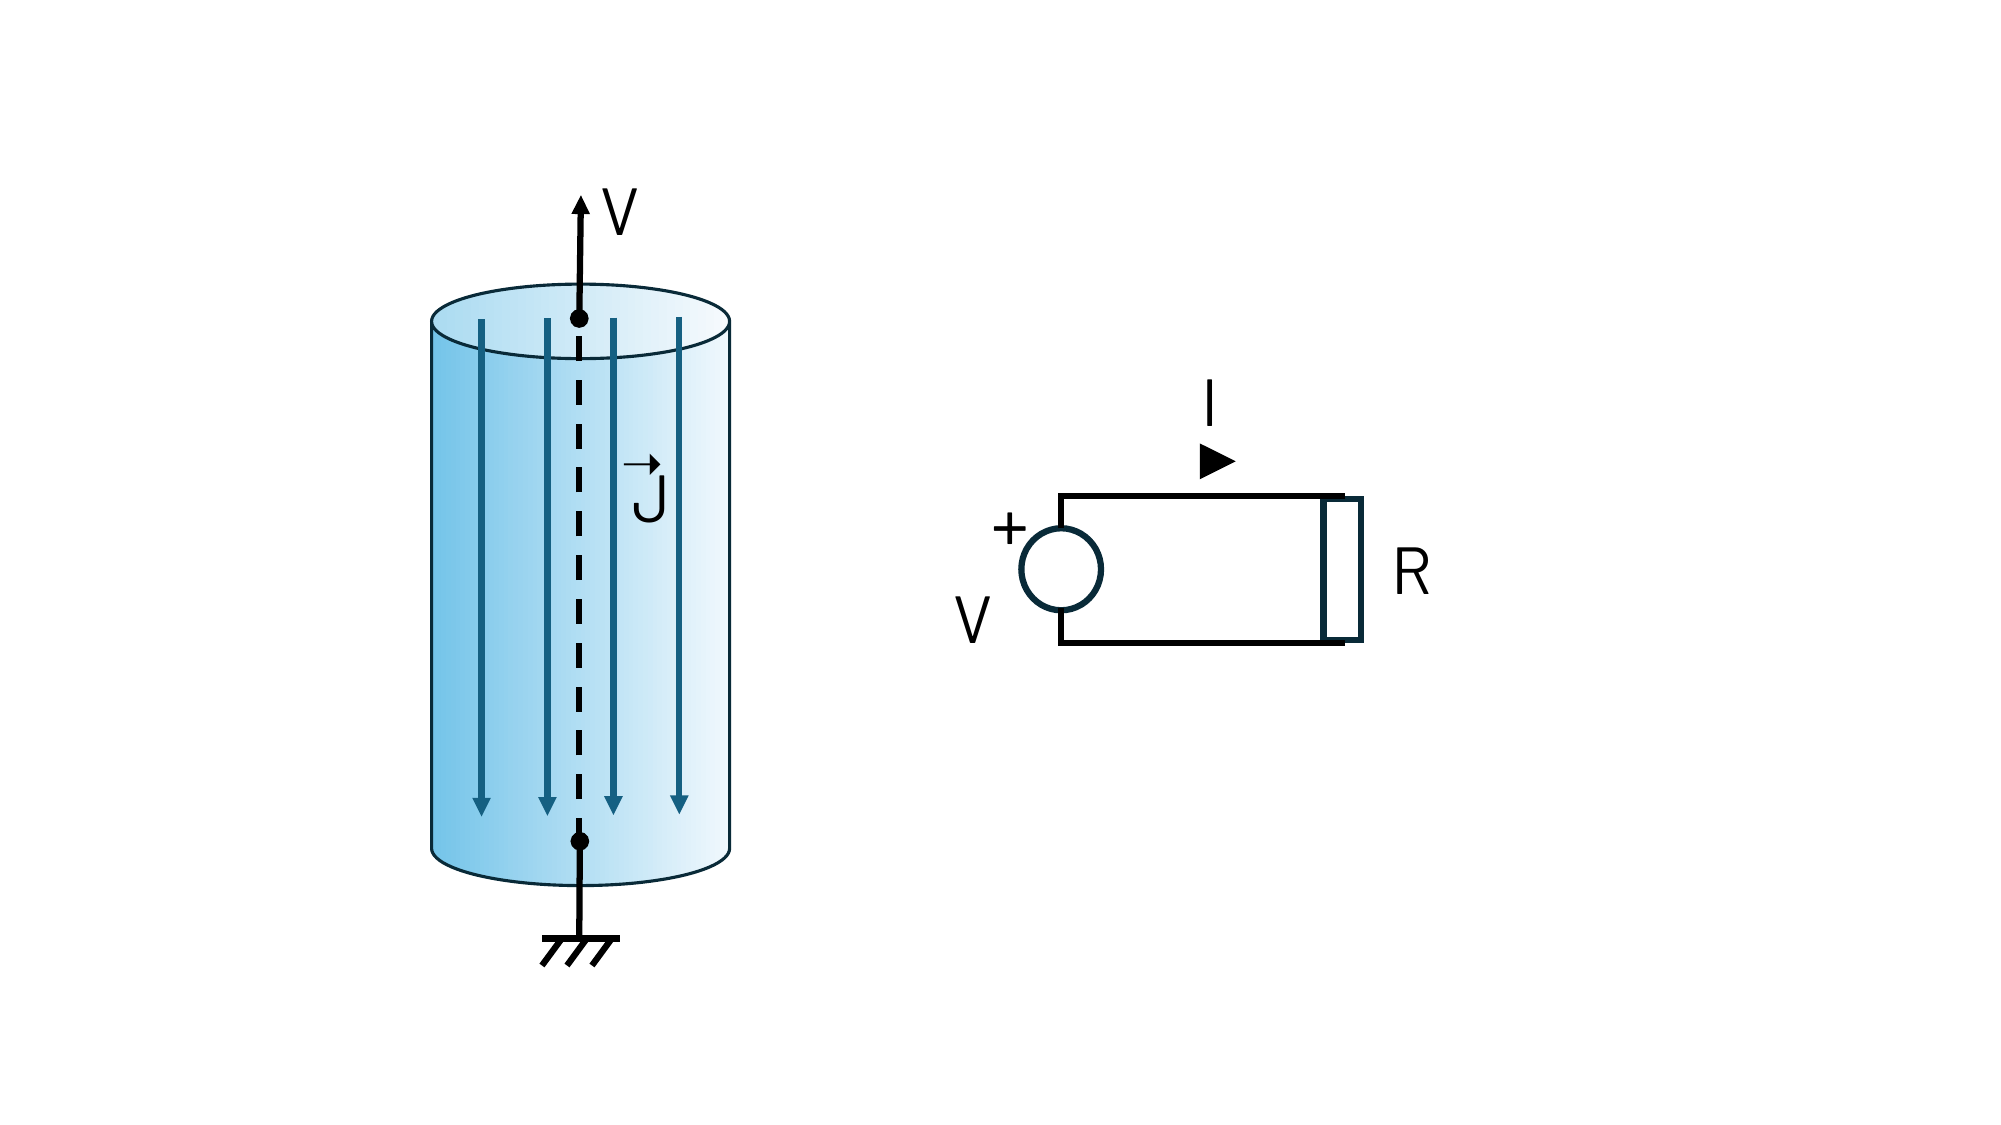

V

I
➝
J
+

R
V